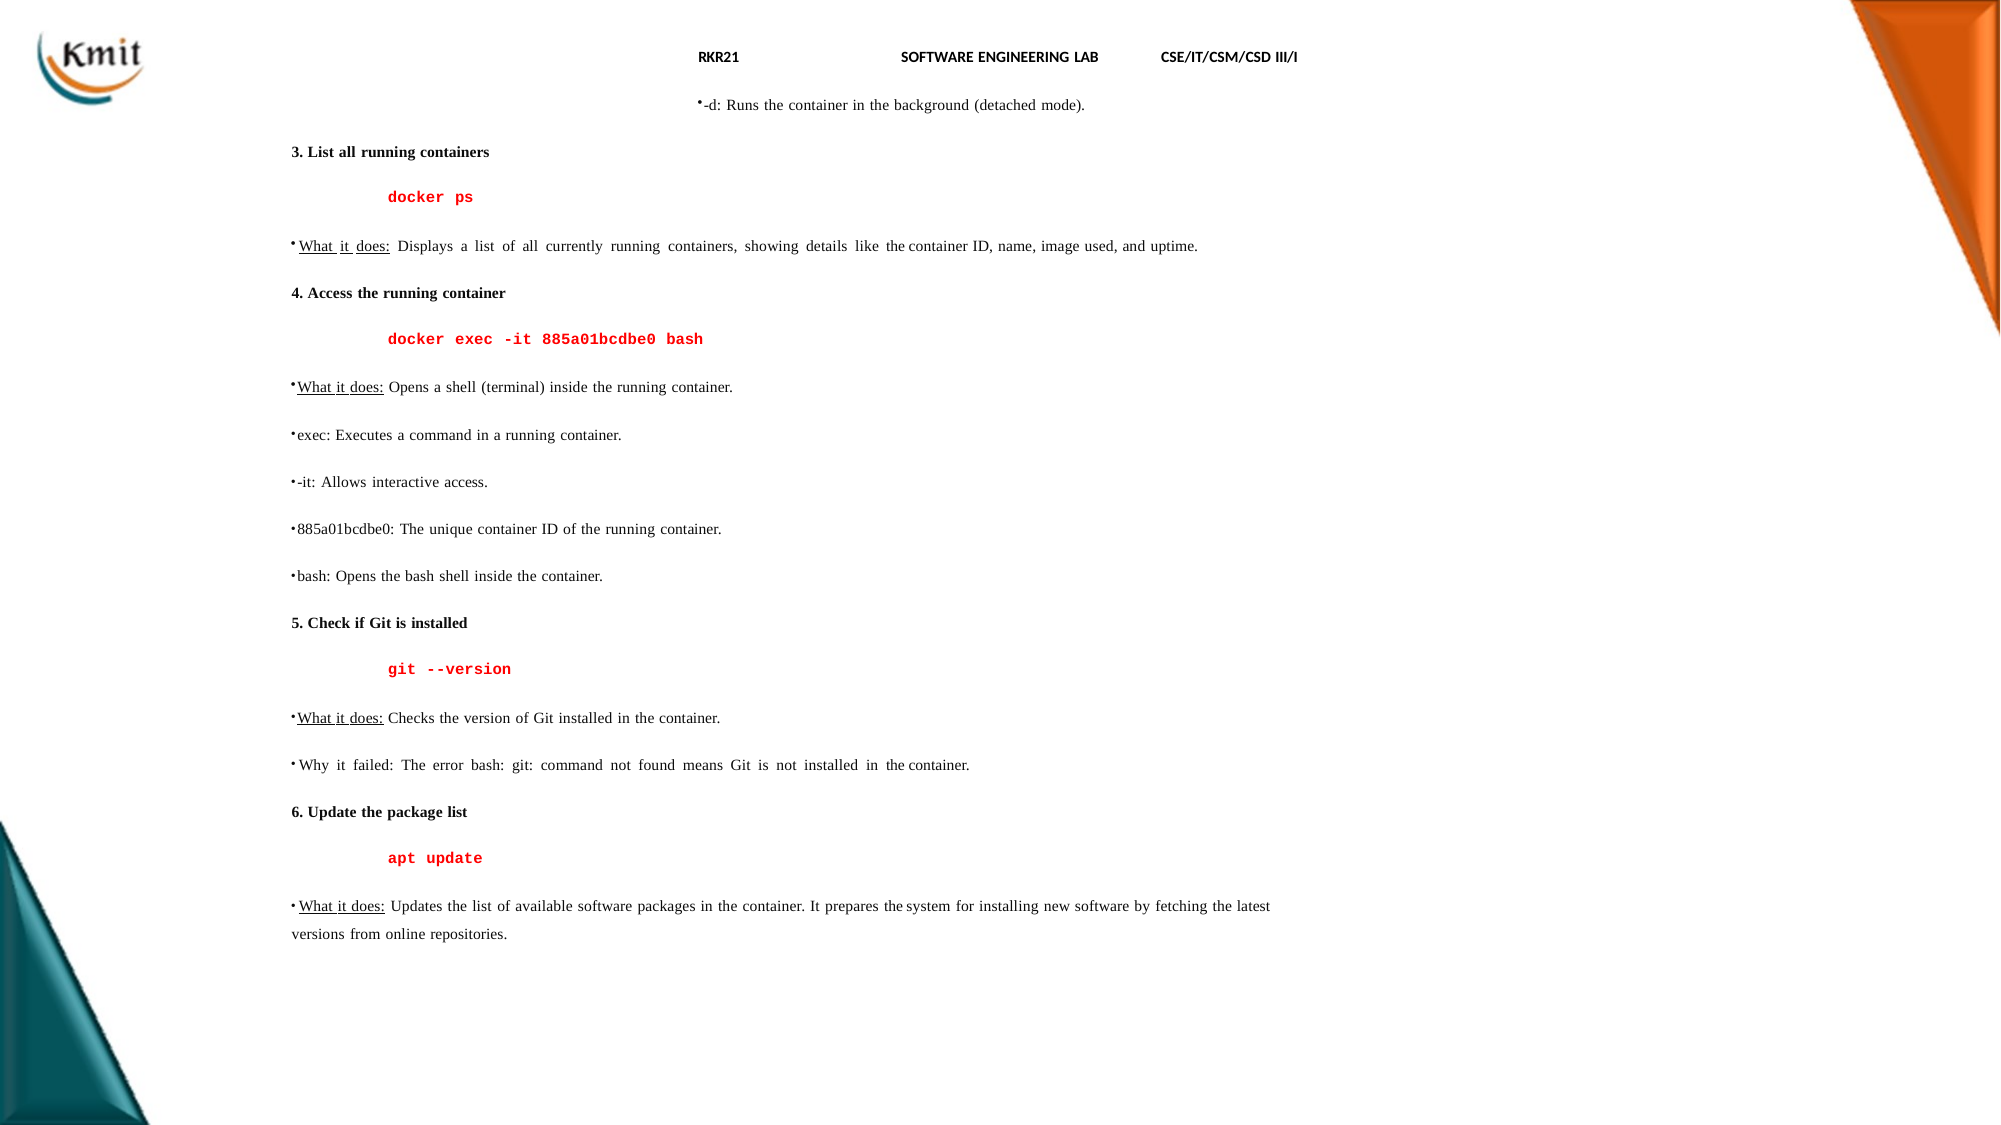

RKR21	SOFTWARE ENGINEERING LAB

-d: Runs the container in the background (detached mode).
CSE/IT/CSM/CSD III/I
List all running containers

docker ps

	What it does: Displays a list of all currently running containers, showing details like the container ID, name, image used, and uptime.

Access the running container

docker exec -it 885a01bcdbe0 bash

What it does: Opens a shell (terminal) inside the running container.

exec: Executes a command in a running container.

-it: Allows interactive access.

885a01bcdbe0: The unique container ID of the running container.

bash: Opens the bash shell inside the container.

Check if Git is installed

git --version

What it does: Checks the version of Git installed in the container.

	Why it failed: The error bash: git: command not found means Git is not installed in the container.

Update the package list

apt update

	What it does: Updates the list of available software packages in the container. It prepares the system for installing new software by fetching the latest versions from online repositories.
389